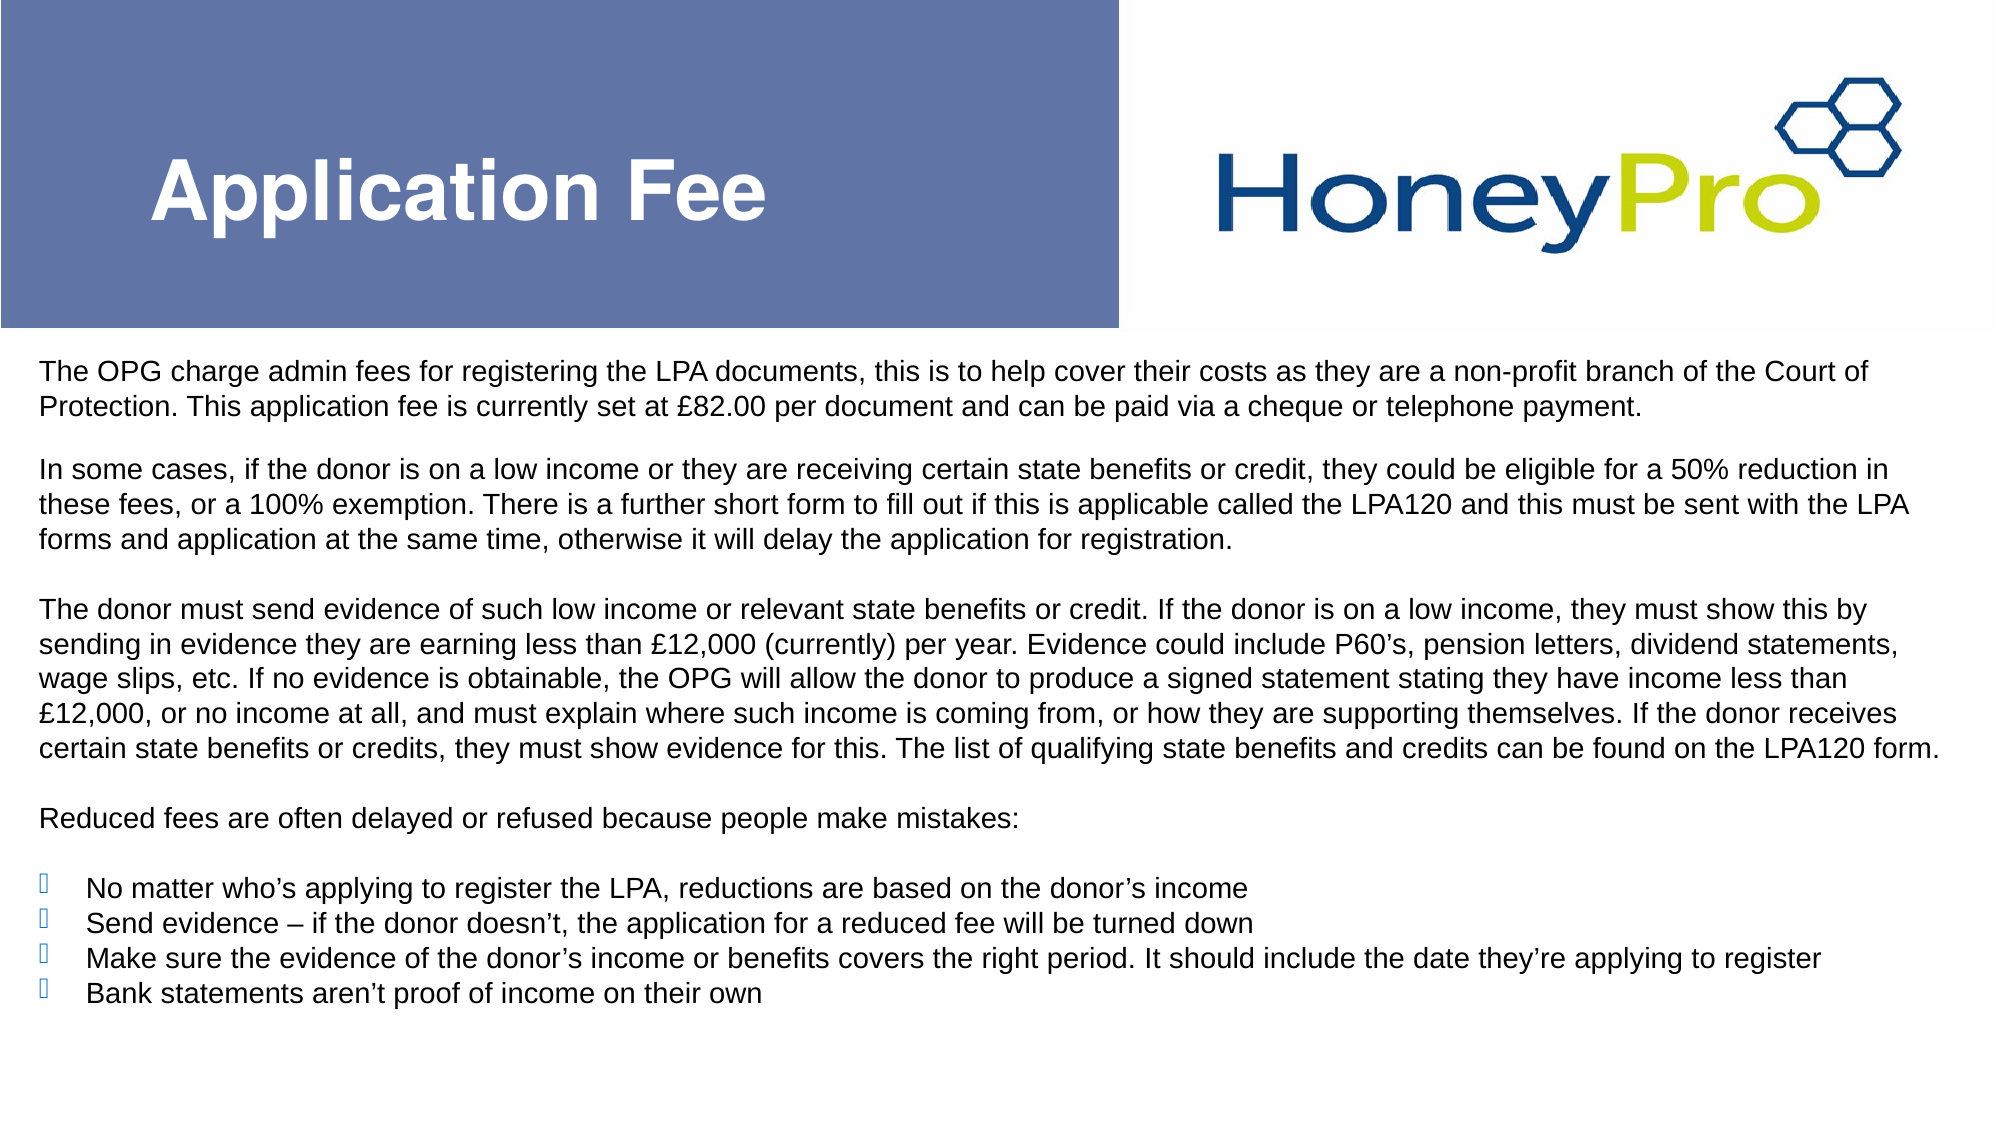

# Application Fee
The OPG charge admin fees for registering the LPA documents, this is to help cover their costs as they are a non-profit branch of the Court of Protection. This application fee is currently set at £82.00 per document and can be paid via a cheque or telephone payment.

In some cases, if the donor is on a low income or they are receiving certain state benefits or credit, they could be eligible for a 50% reduction in these fees, or a 100% exemption. There is a further short form to fill out if this is applicable called the LPA120 and this must be sent with the LPA forms and application at the same time, otherwise it will delay the application for registration.

The donor must send evidence of such low income or relevant state benefits or credit. If the donor is on a low income, they must show this by sending in evidence they are earning less than £12,000 (currently) per year. Evidence could include P60’s, pension letters, dividend statements, wage slips, etc. If no evidence is obtainable, the OPG will allow the donor to produce a signed statement stating they have income less than £12,000, or no income at all, and must explain where such income is coming from, or how they are supporting themselves. If the donor receives certain state benefits or credits, they must show evidence for this. The list of qualifying state benefits and credits can be found on the LPA120 form.

Reduced fees are often delayed or refused because people make mistakes:

No matter who’s applying to register the LPA, reductions are based on the donor’s income
Send evidence – if the donor doesn’t, the application for a reduced fee will be turned down
Make sure the evidence of the donor’s income or benefits covers the right period. It should include the date they’re applying to register
Bank statements aren’t proof of income on their own